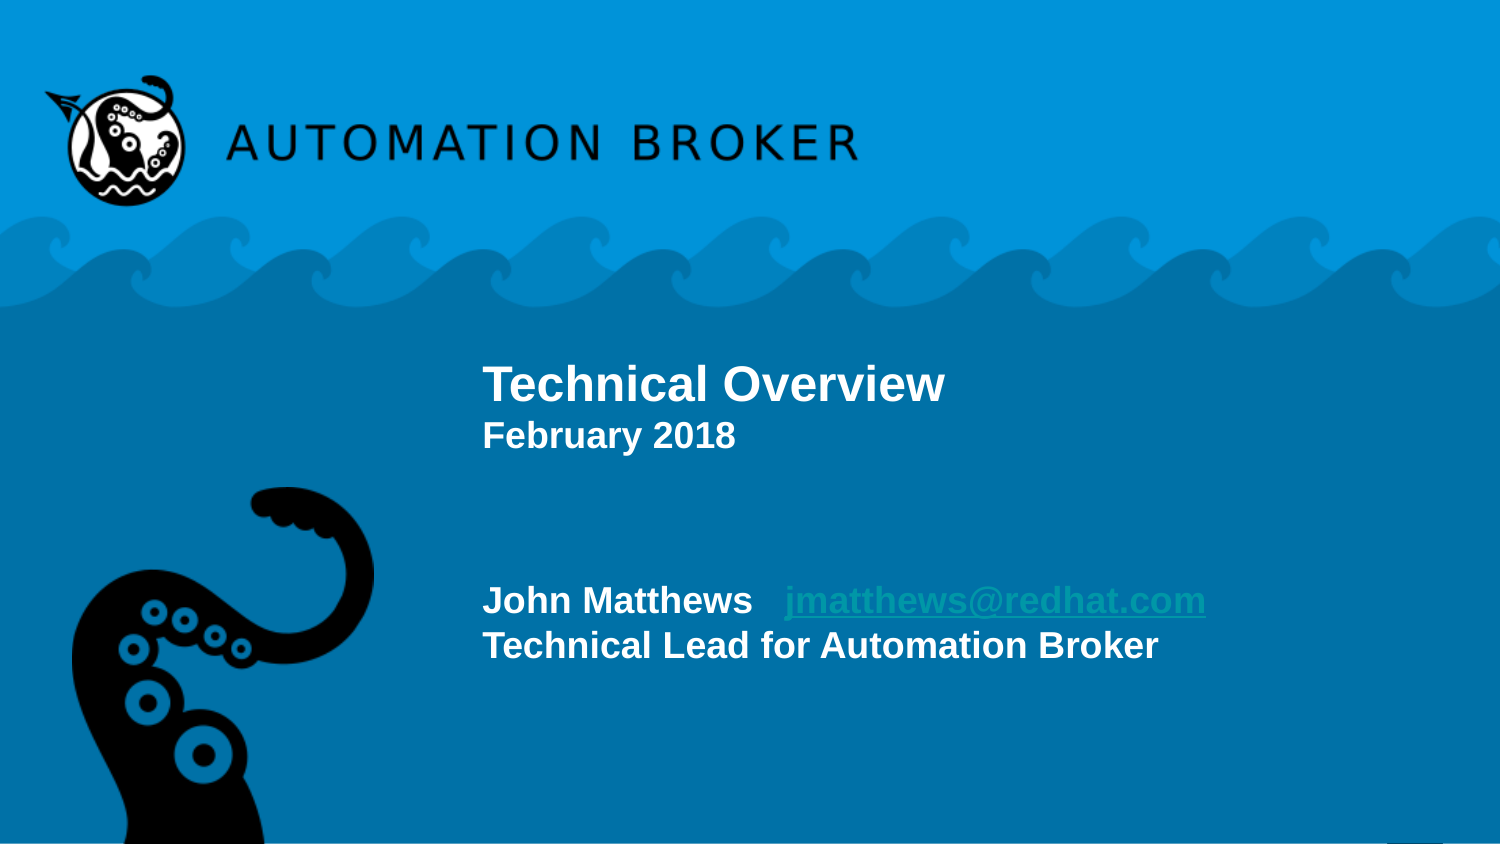

# Technical Overview
February 2018

John Matthews   jmatthews@redhat.com
Technical Lead for Automation Broker